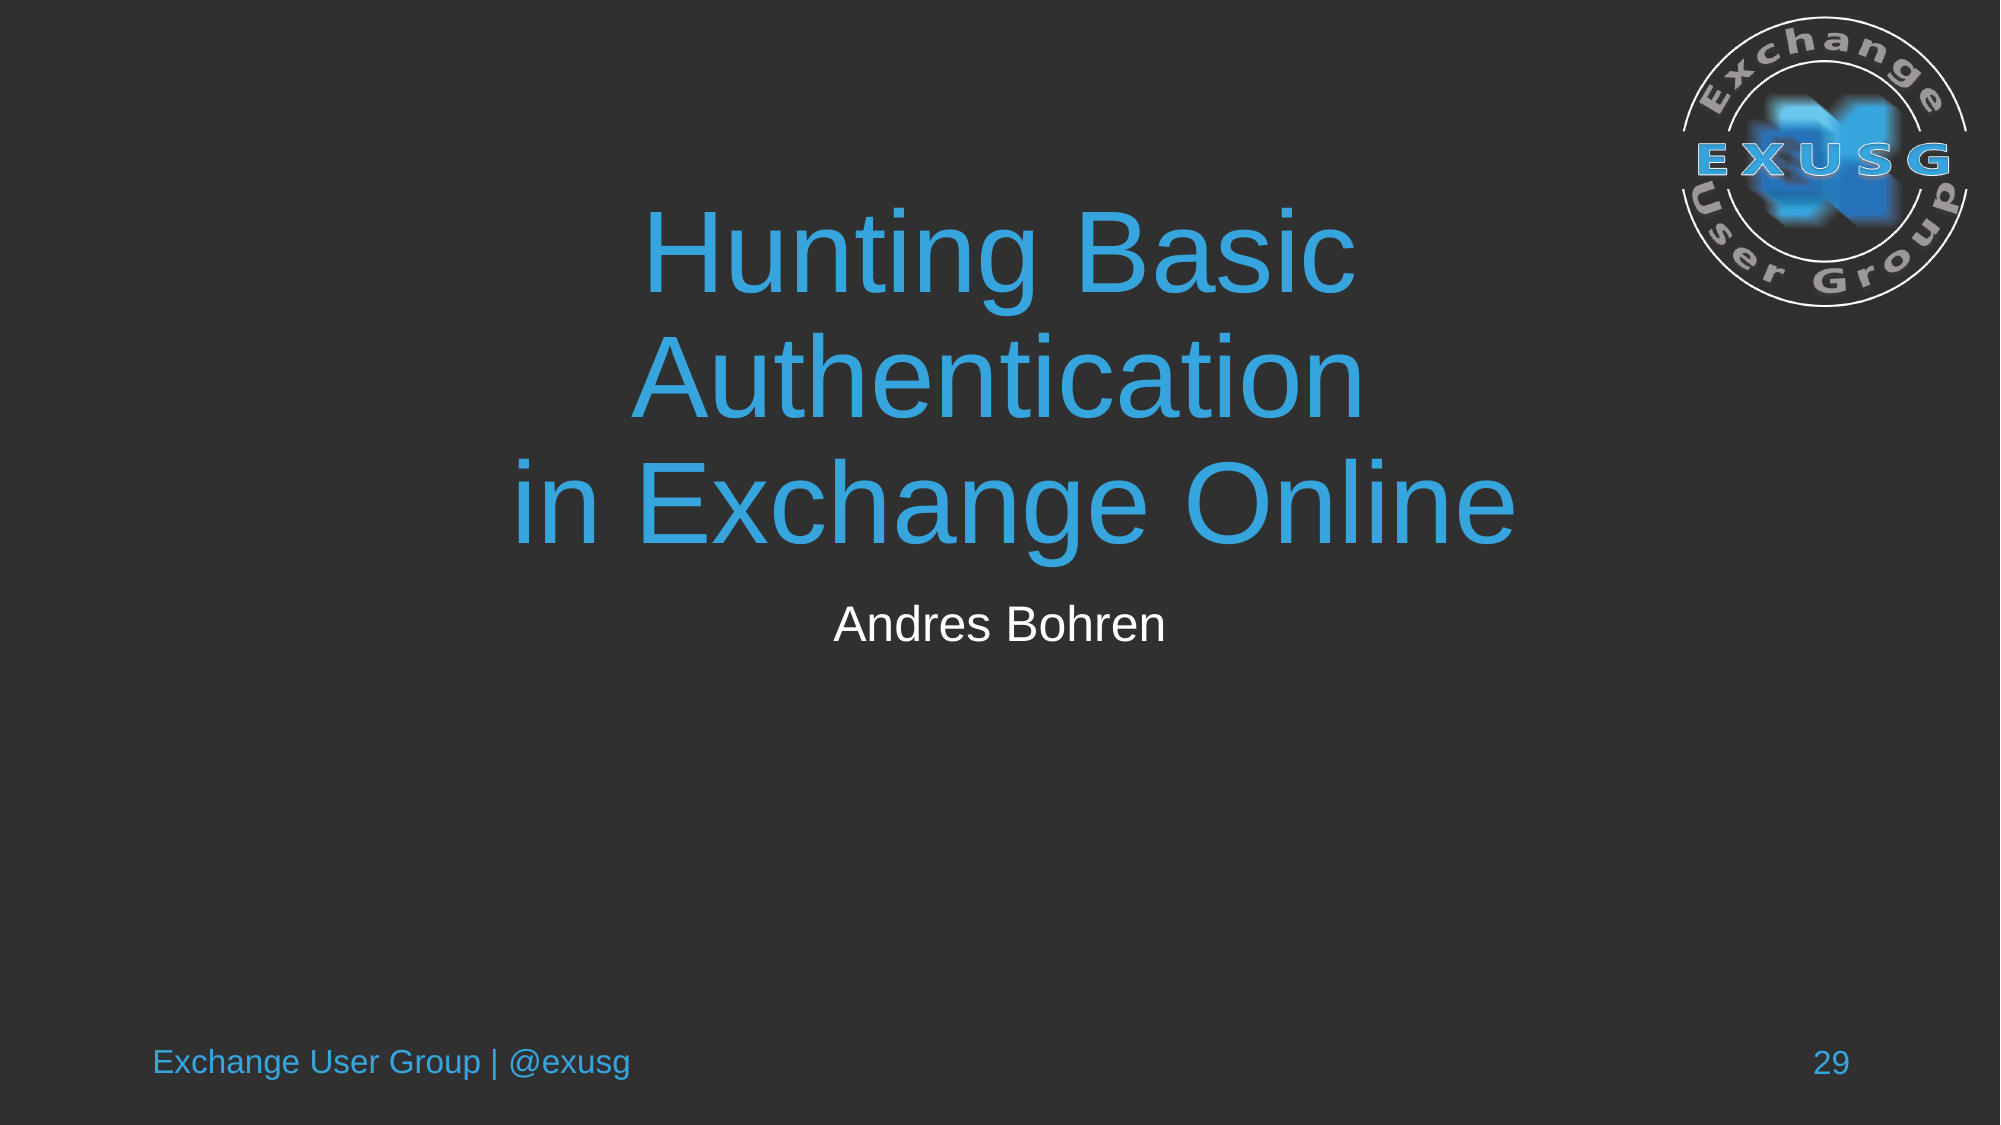

# Hunting Basic Authentication in Exchange Online
Andres Bohren